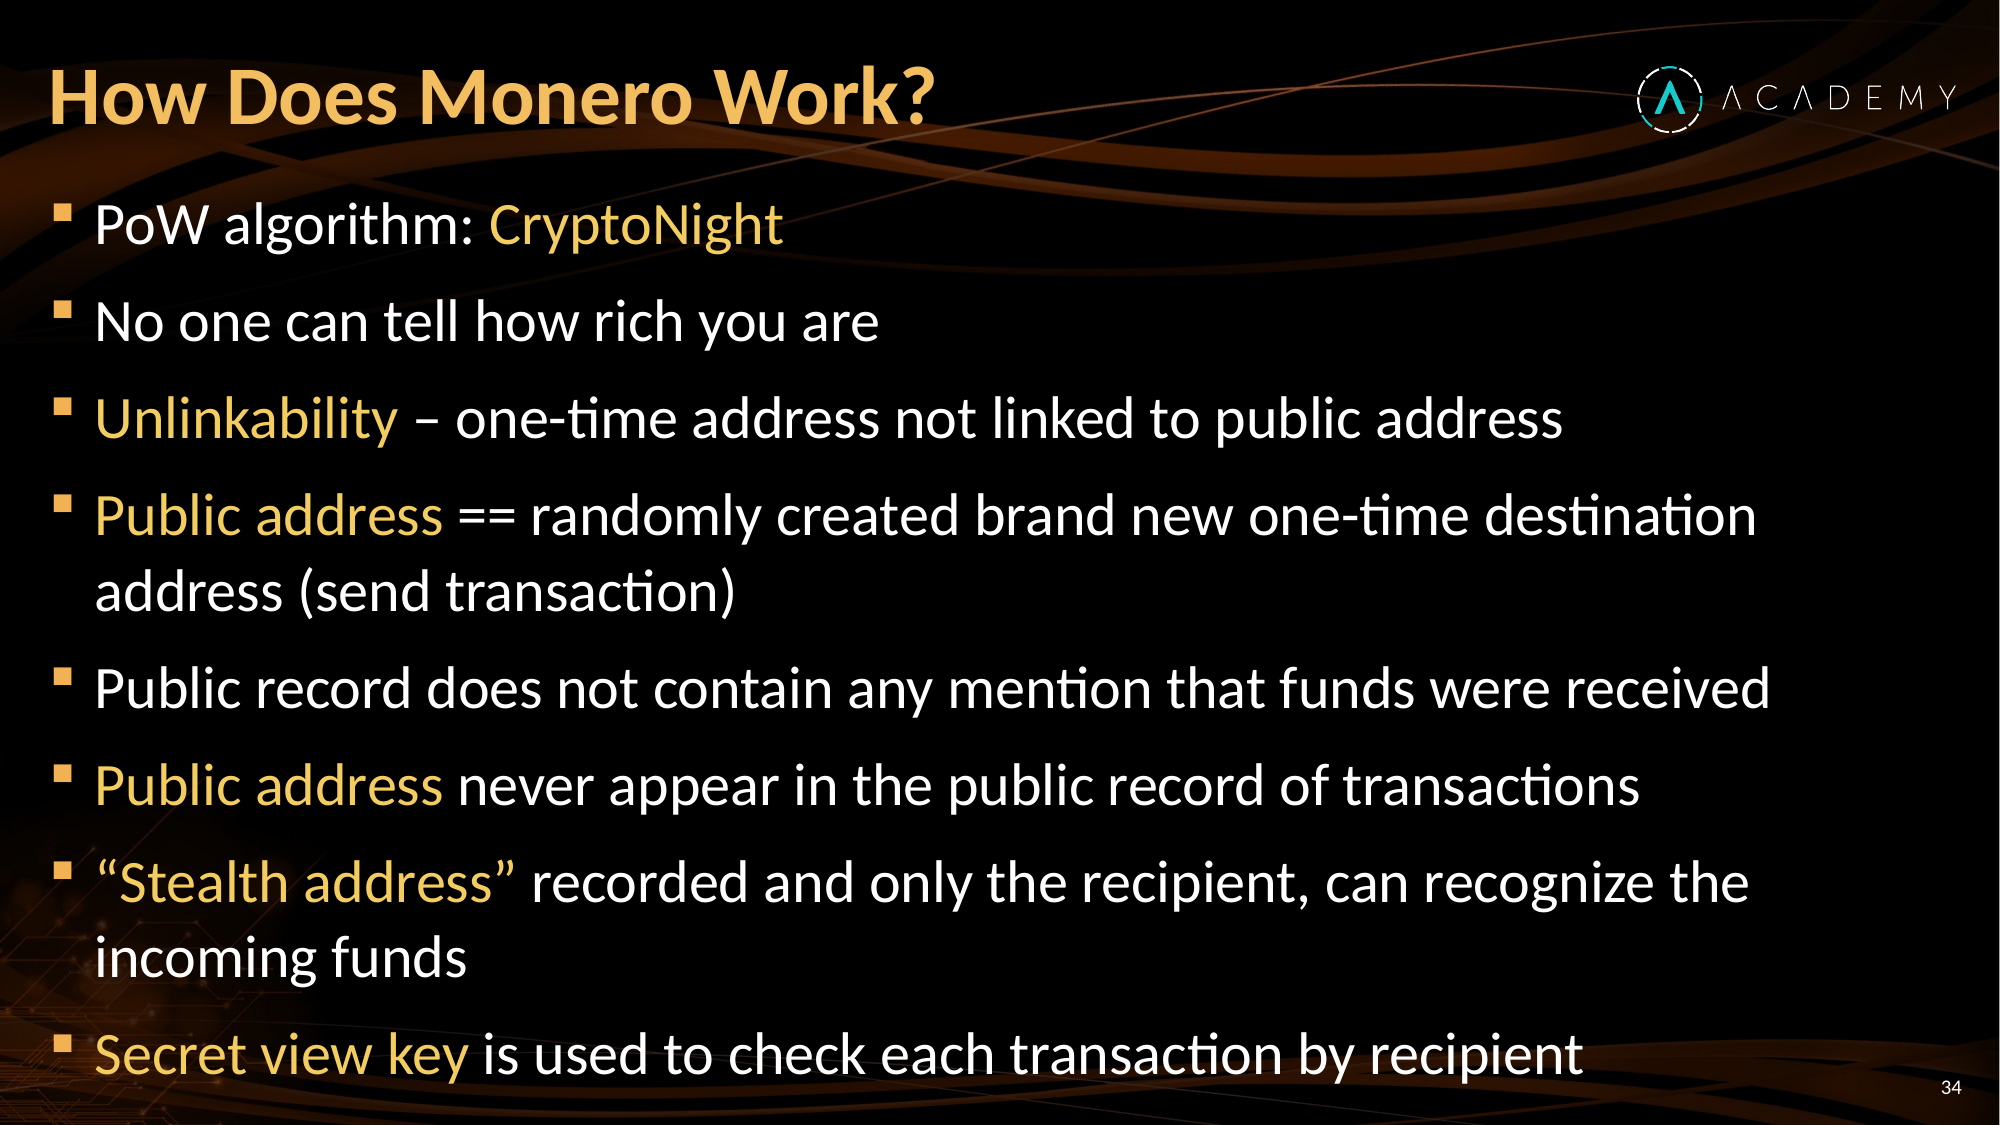

# How Does Monero Work?
PoW algorithm: CryptoNight
No one can tell how rich you are
Unlinkability – one-time address not linked to public address
Public address == randomly created brand new one-time destination address (send transaction)
Public record does not contain any mention that funds were received
Public address never appear in the public record of transactions
“Stealth address” recorded and only the recipient, can recognize the incoming funds
Secret view key is used to check each transaction by recipient
34